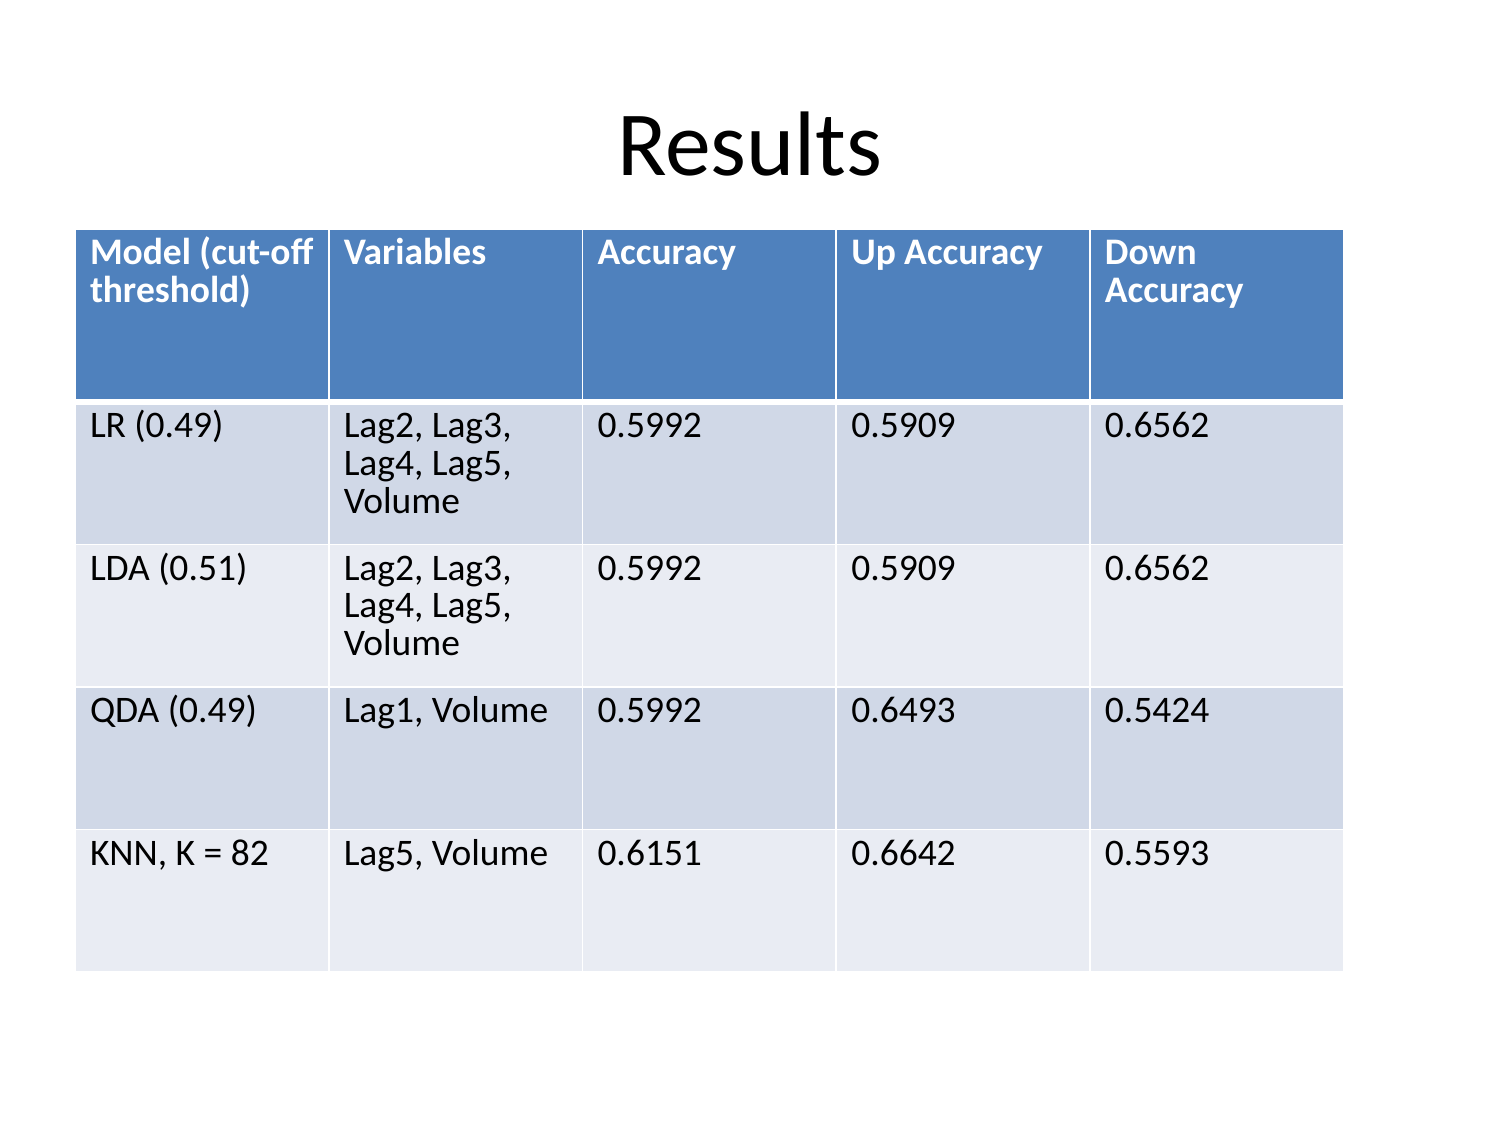

# Results
| Model (cut-off threshold) | Variables | Accuracy | Up Accuracy | Down Accuracy |
| --- | --- | --- | --- | --- |
| LR (0.49) | Lag2, Lag3, Lag4, Lag5, Volume | 0.5992 | 0.5909 | 0.6562 |
| LDA (0.51) | Lag2, Lag3, Lag4, Lag5, Volume | 0.5992 | 0.5909 | 0.6562 |
| QDA (0.49) | Lag1, Volume | 0.5992 | 0.6493 | 0.5424 |
| KNN, K = 82 | Lag5, Volume | 0.6151 | 0.6642 | 0.5593 |